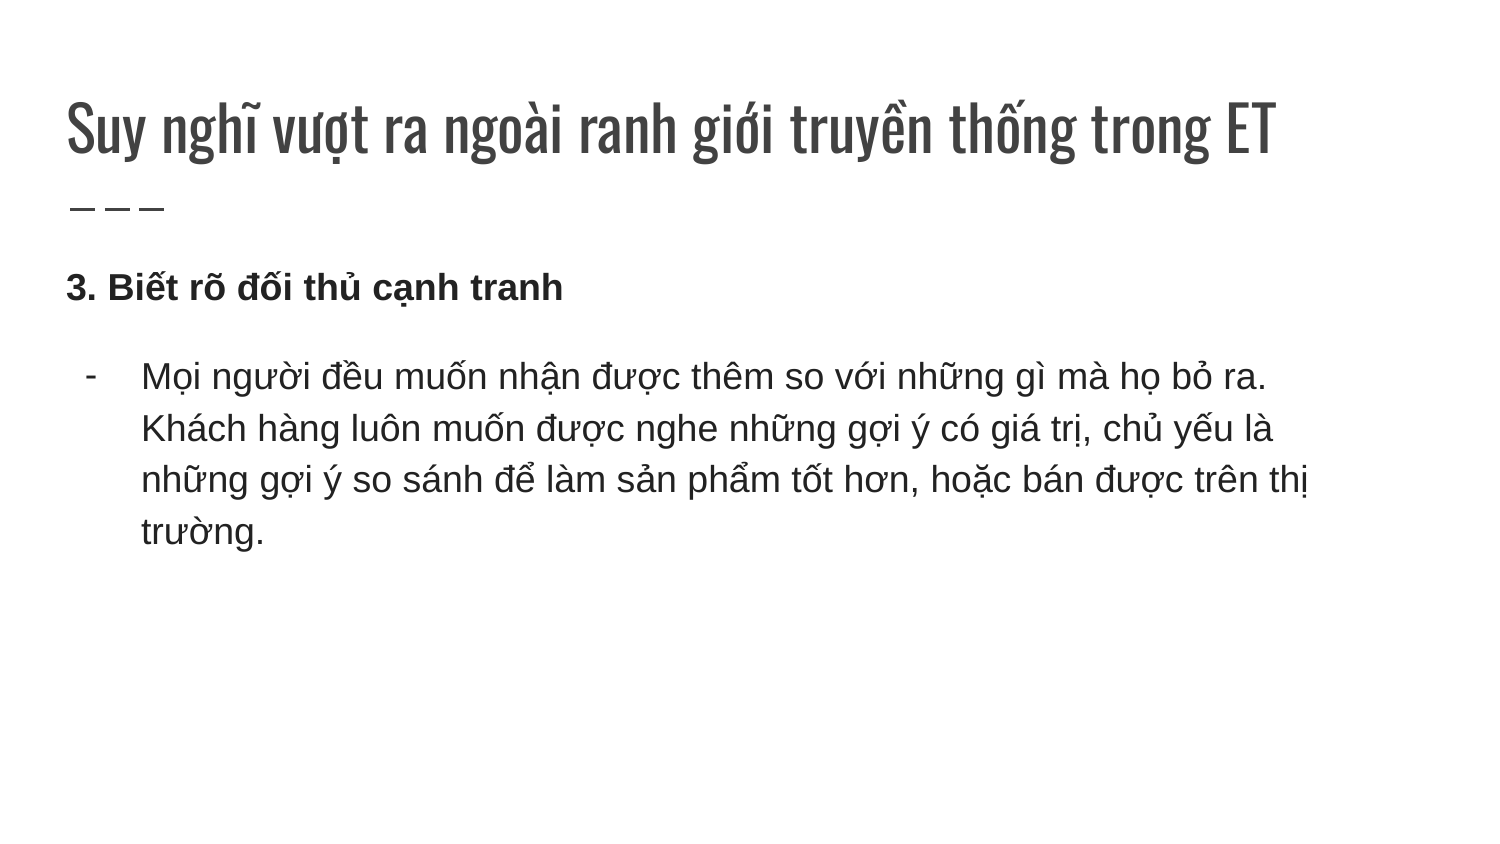

# Suy nghĩ vượt ra ngoài ranh giới truyền thống trong ET
3. Biết rõ đối thủ cạnh tranh
Mọi người đều muốn nhận được thêm so với những gì mà họ bỏ ra. Khách hàng luôn muốn được nghe những gợi ý có giá trị, chủ yếu là những gợi ý so sánh để làm sản phẩm tốt hơn, hoặc bán được trên thị trường.